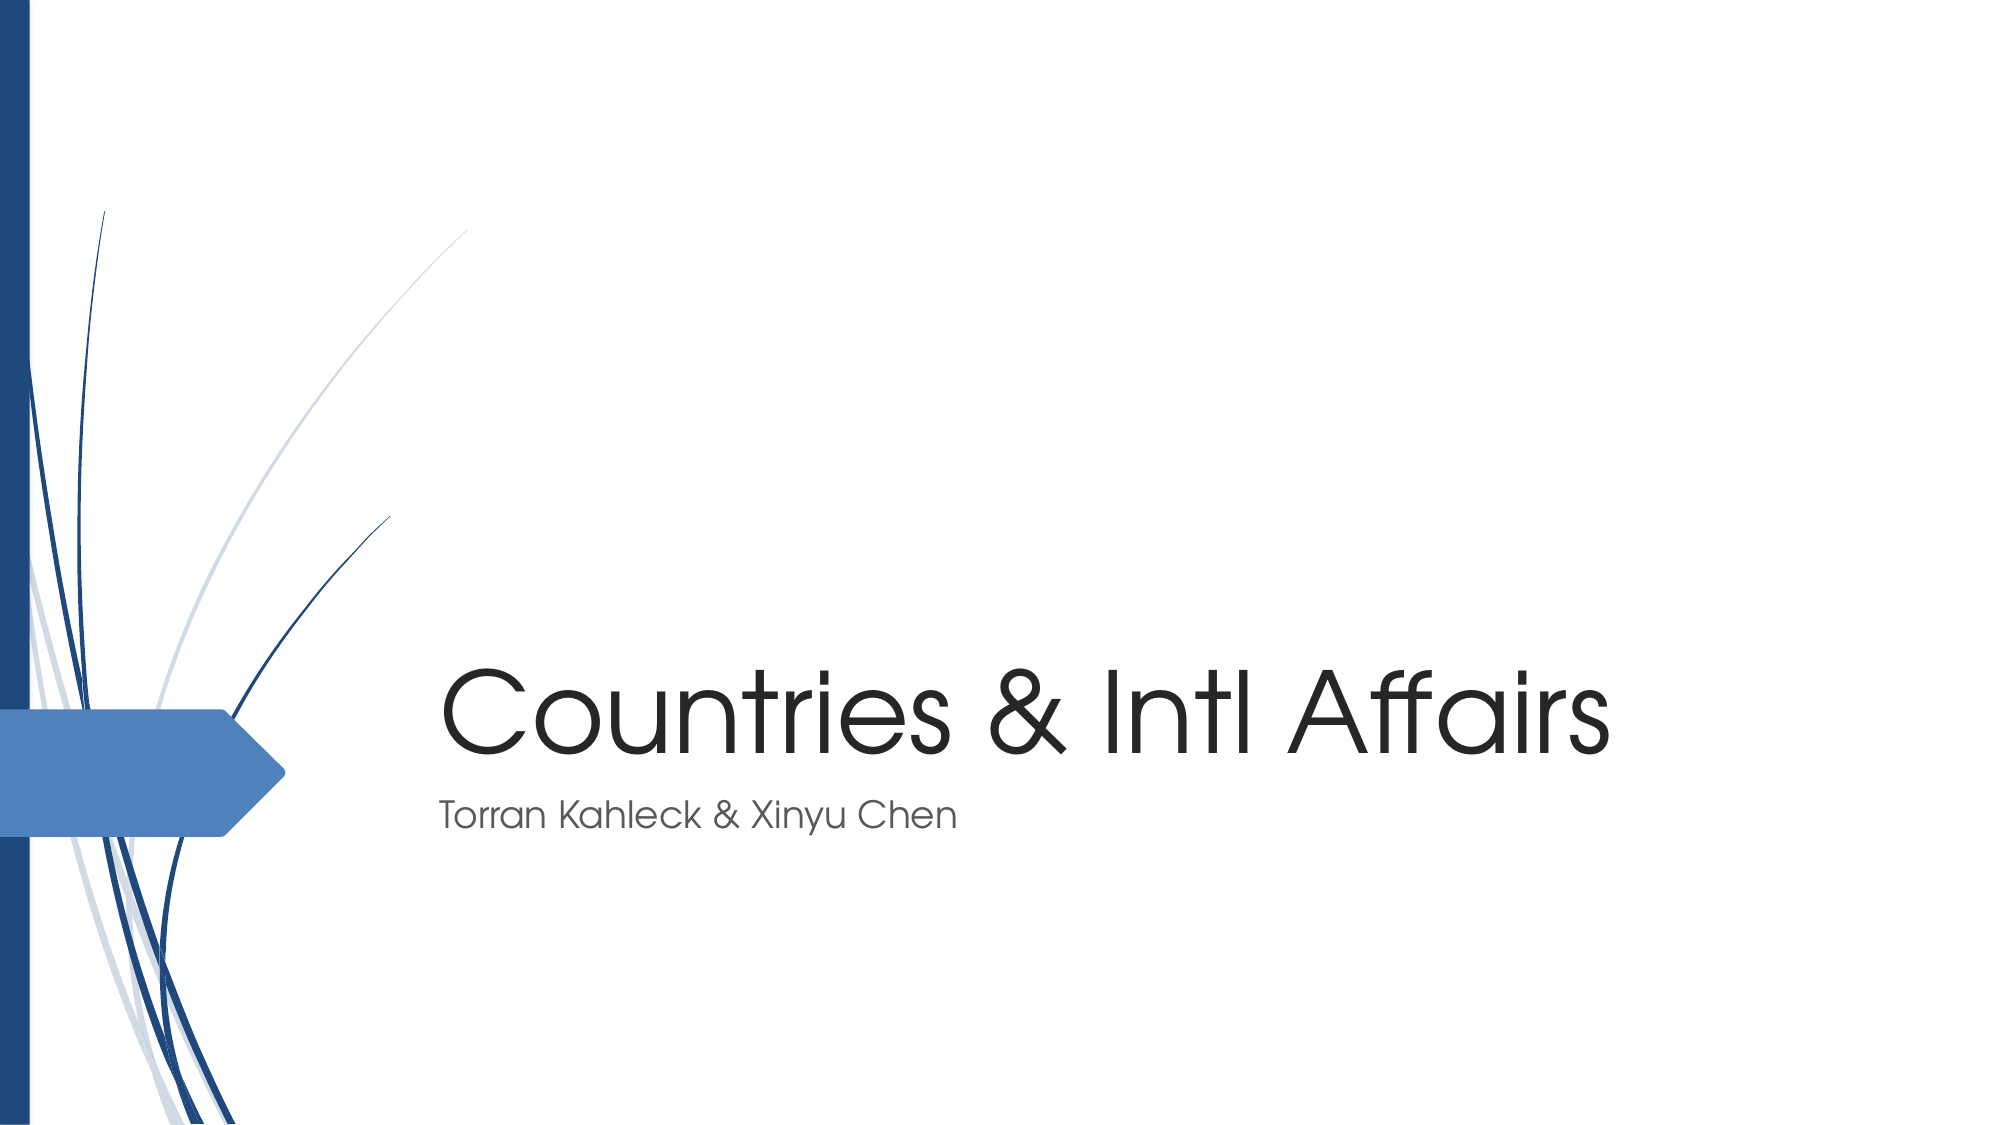

Countries & Intl Affairs
Torran Kahleck & Xinyu Chen